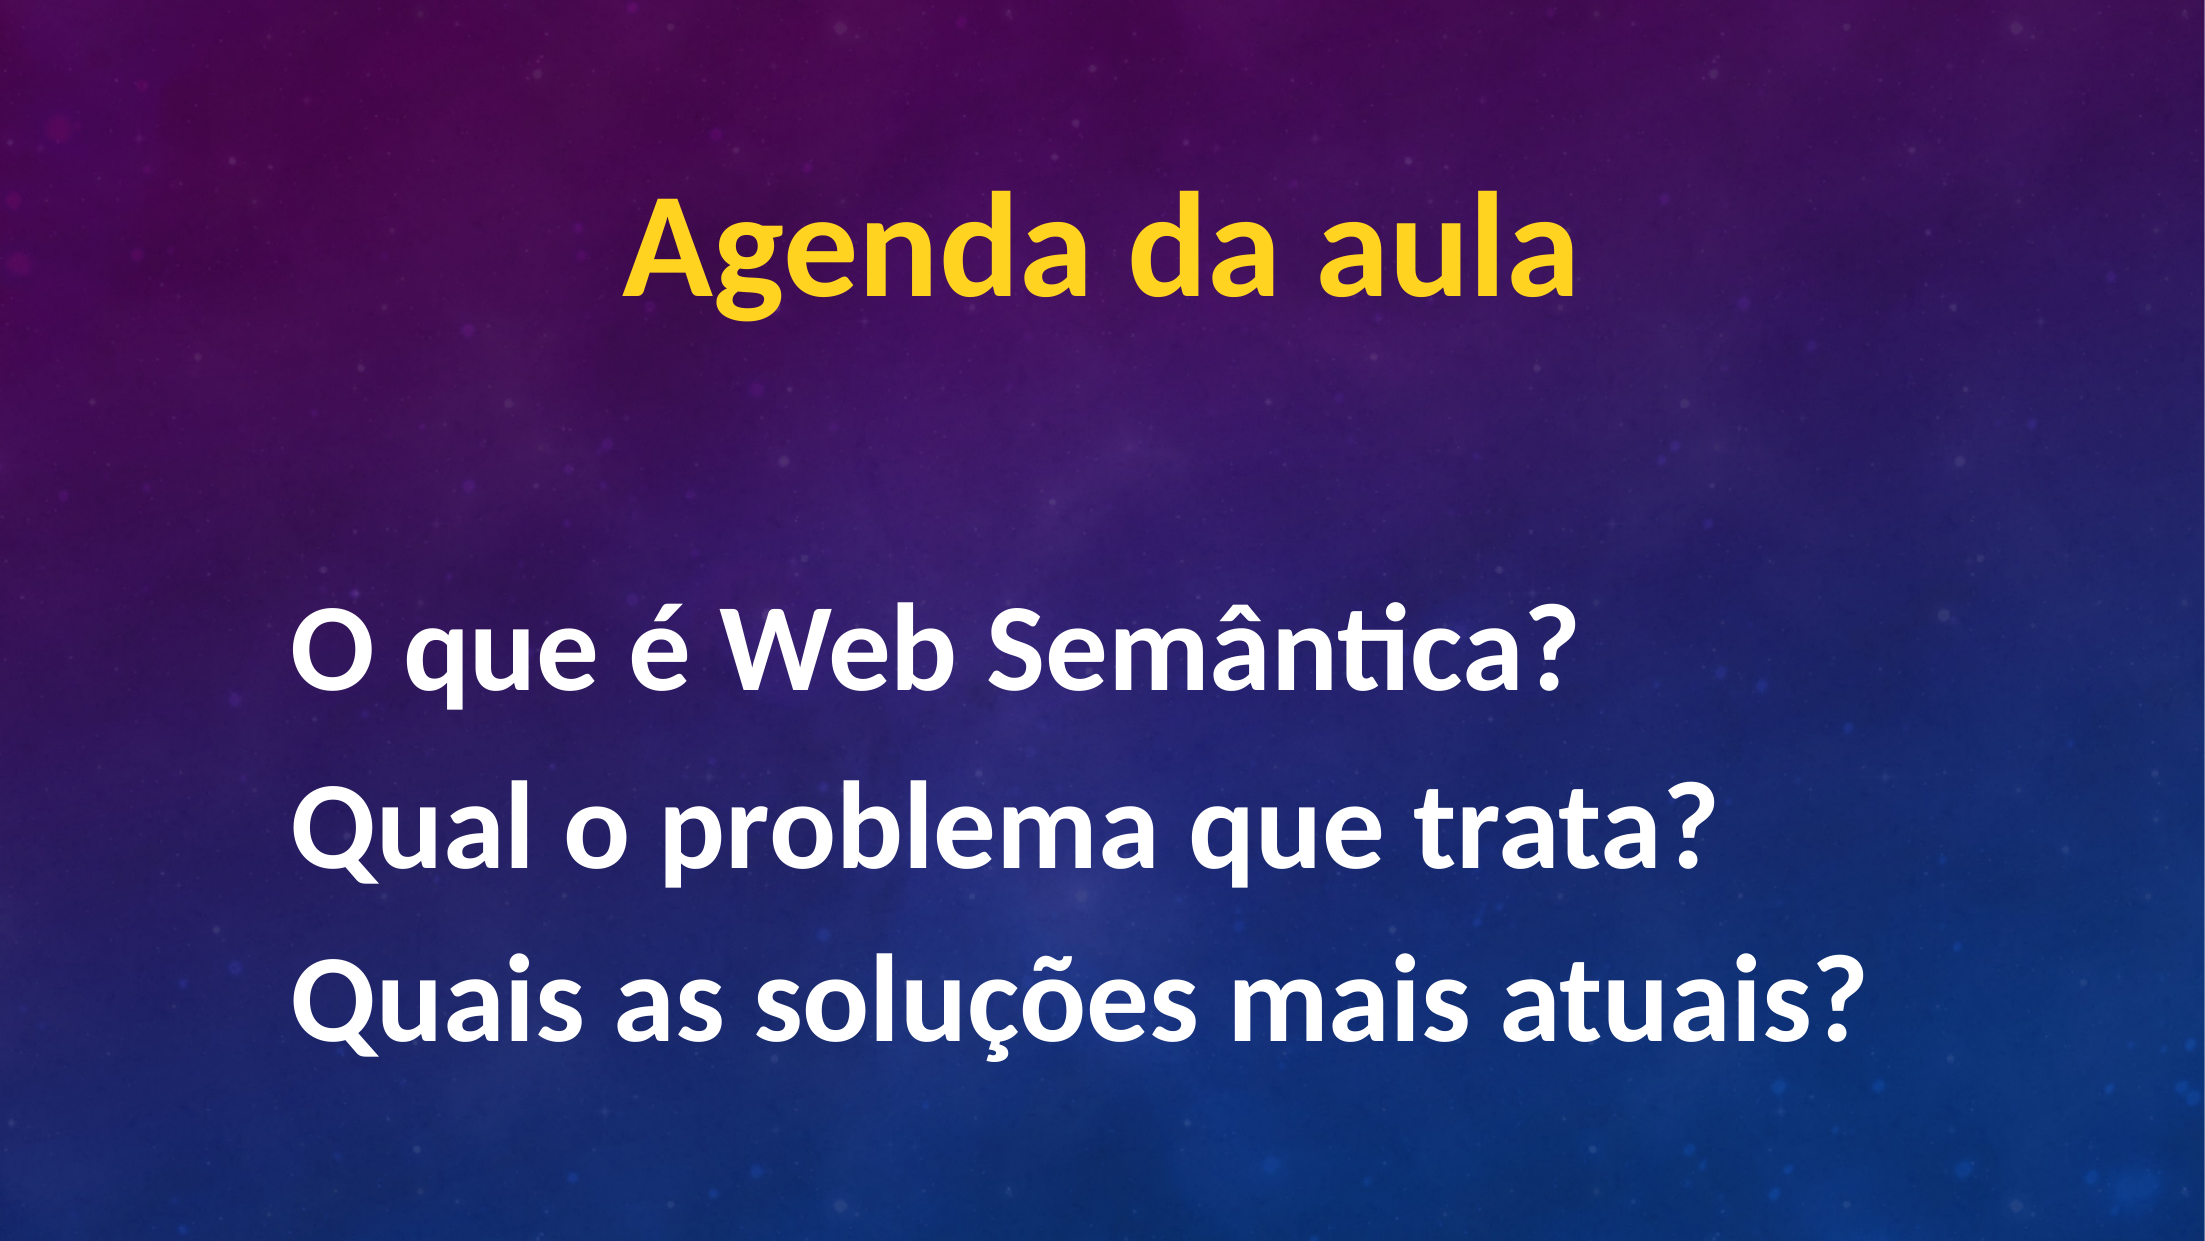

Agenda da aula

O que é Web Semântica?
Qual o problema que trata?
Quais as soluções mais atuais?